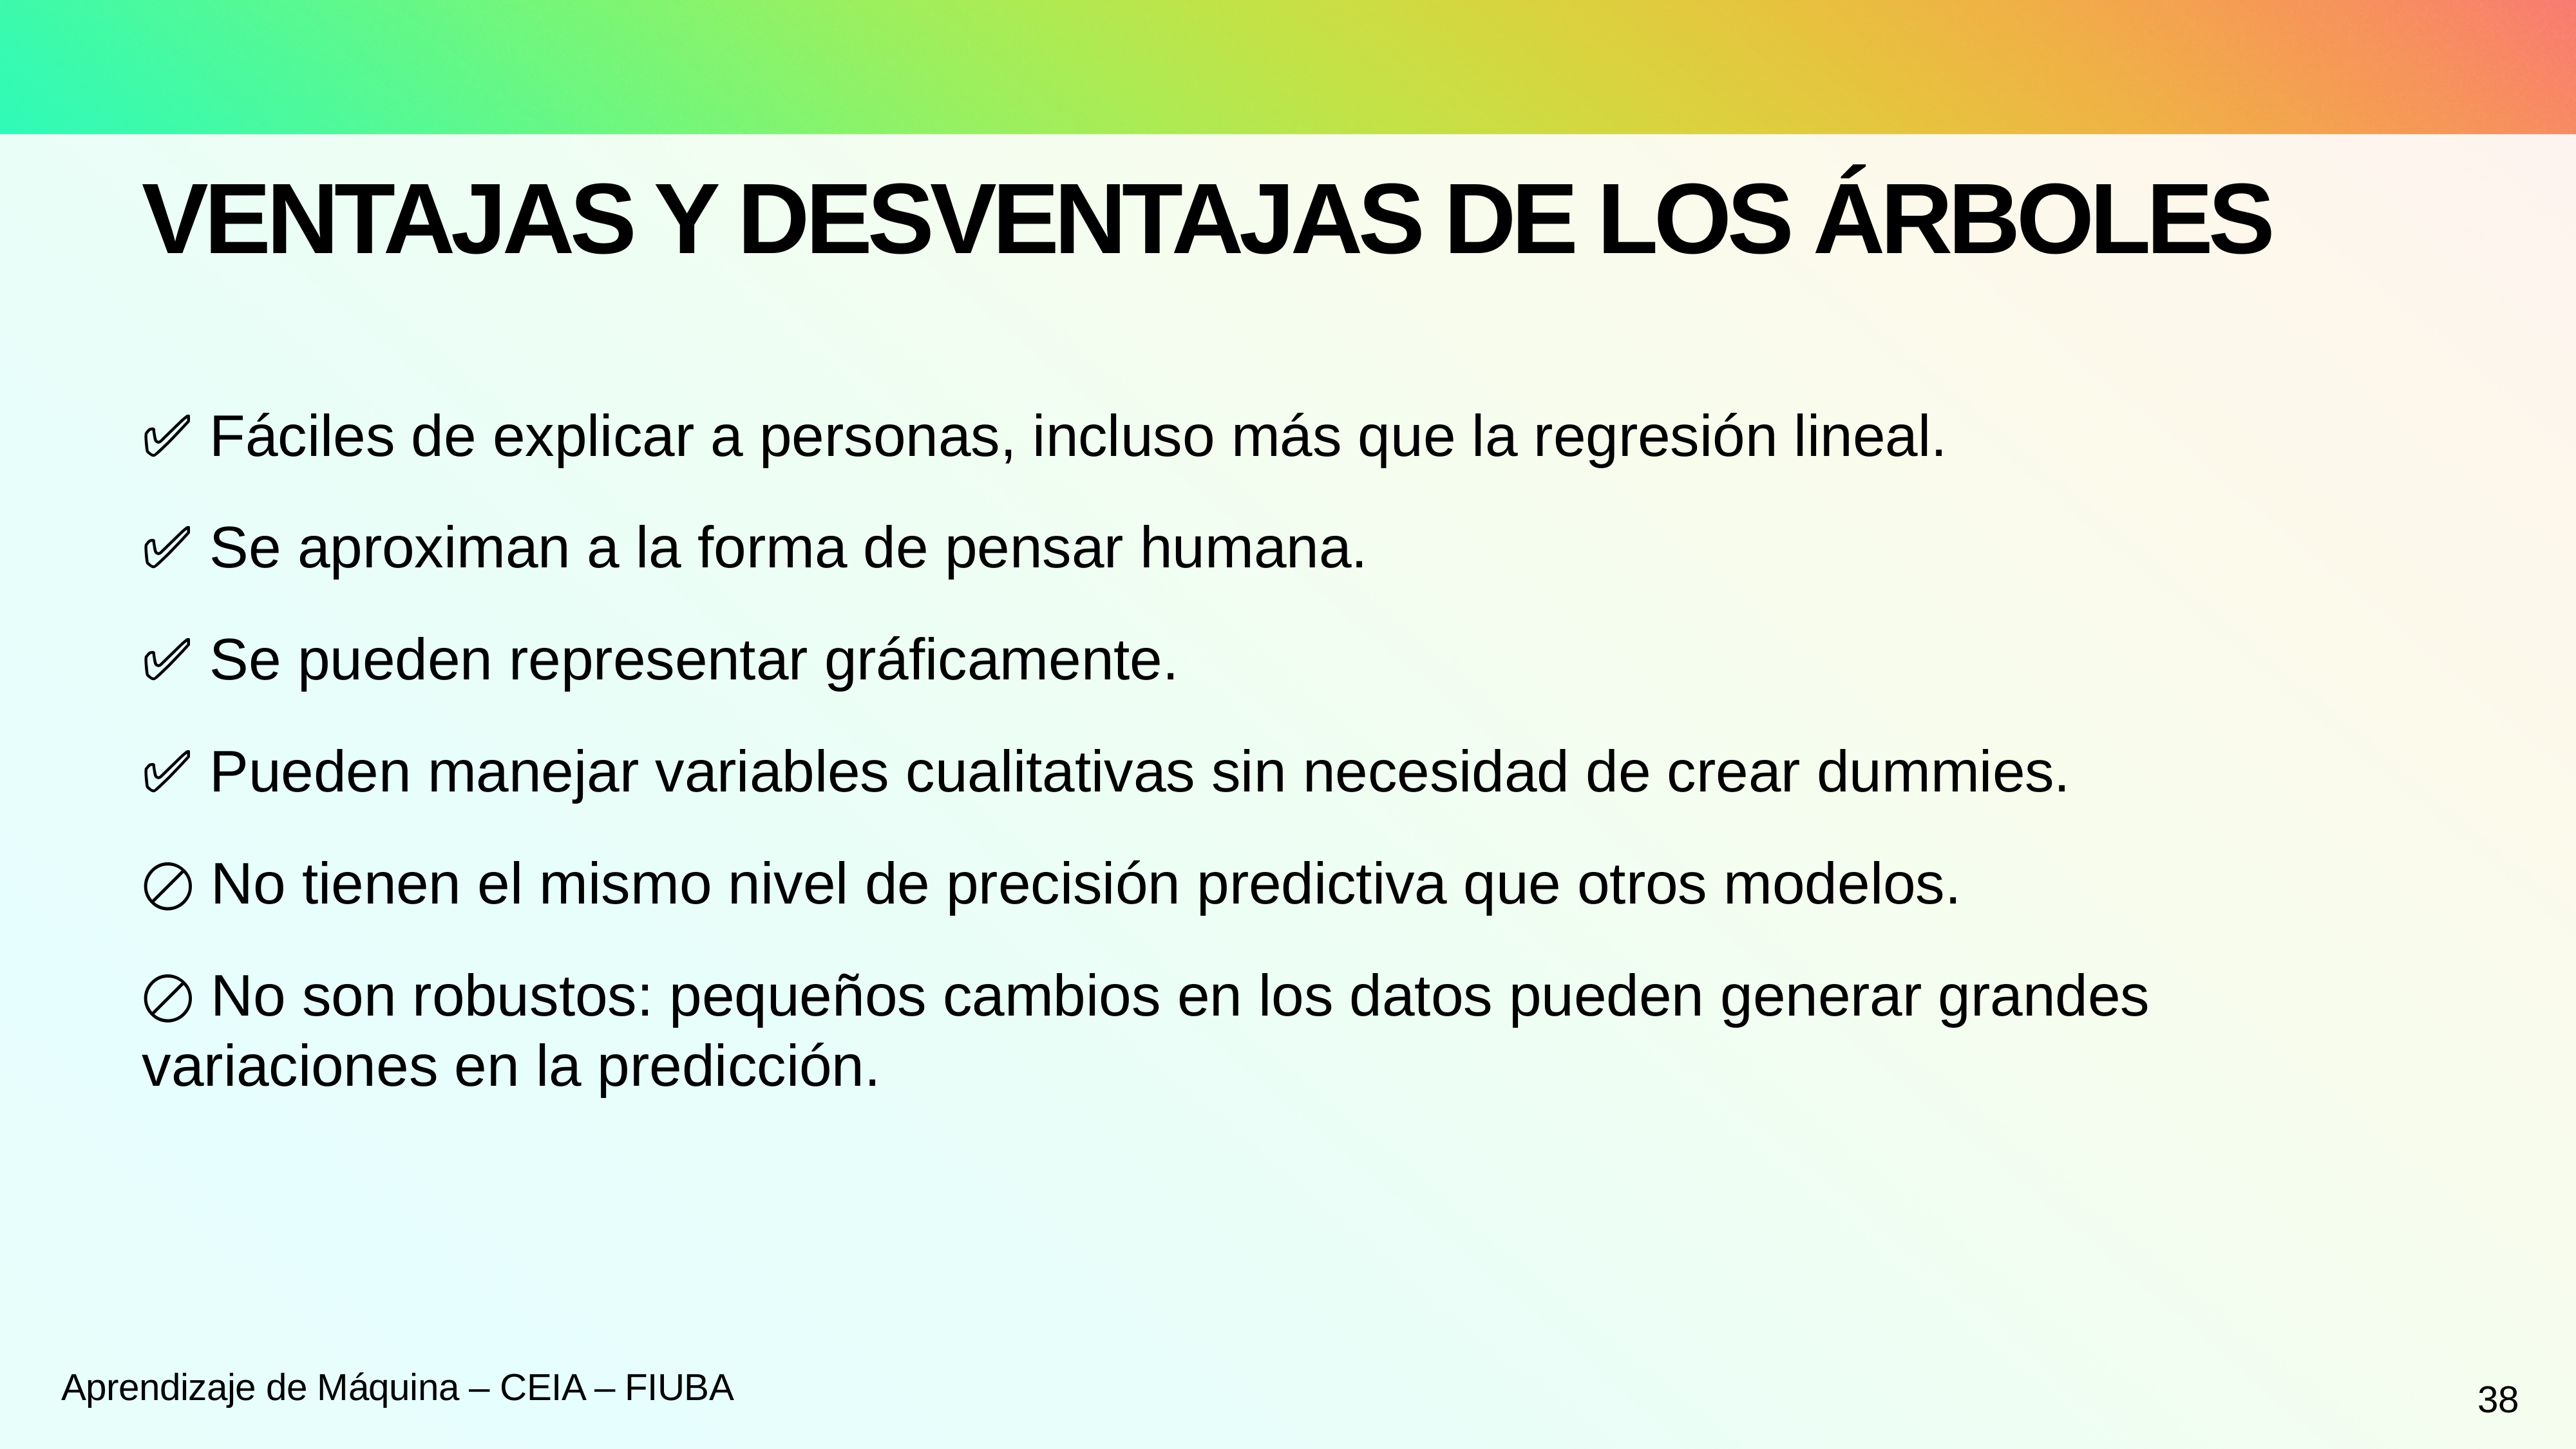

# Ventajas y Desventajas de los árboles
✅ Fáciles de explicar a personas, incluso más que la regresión lineal.
✅ Se aproximan a la forma de pensar humana.
✅ Se pueden representar gráficamente.
✅ Pueden manejar variables cualitativas sin necesidad de crear dummies.
🚫 No tienen el mismo nivel de precisión predictiva que otros modelos.
🚫 No son robustos: pequeños cambios en los datos pueden generar grandes variaciones en la predicción.
Aprendizaje de Máquina – CEIA – FIUBA
38